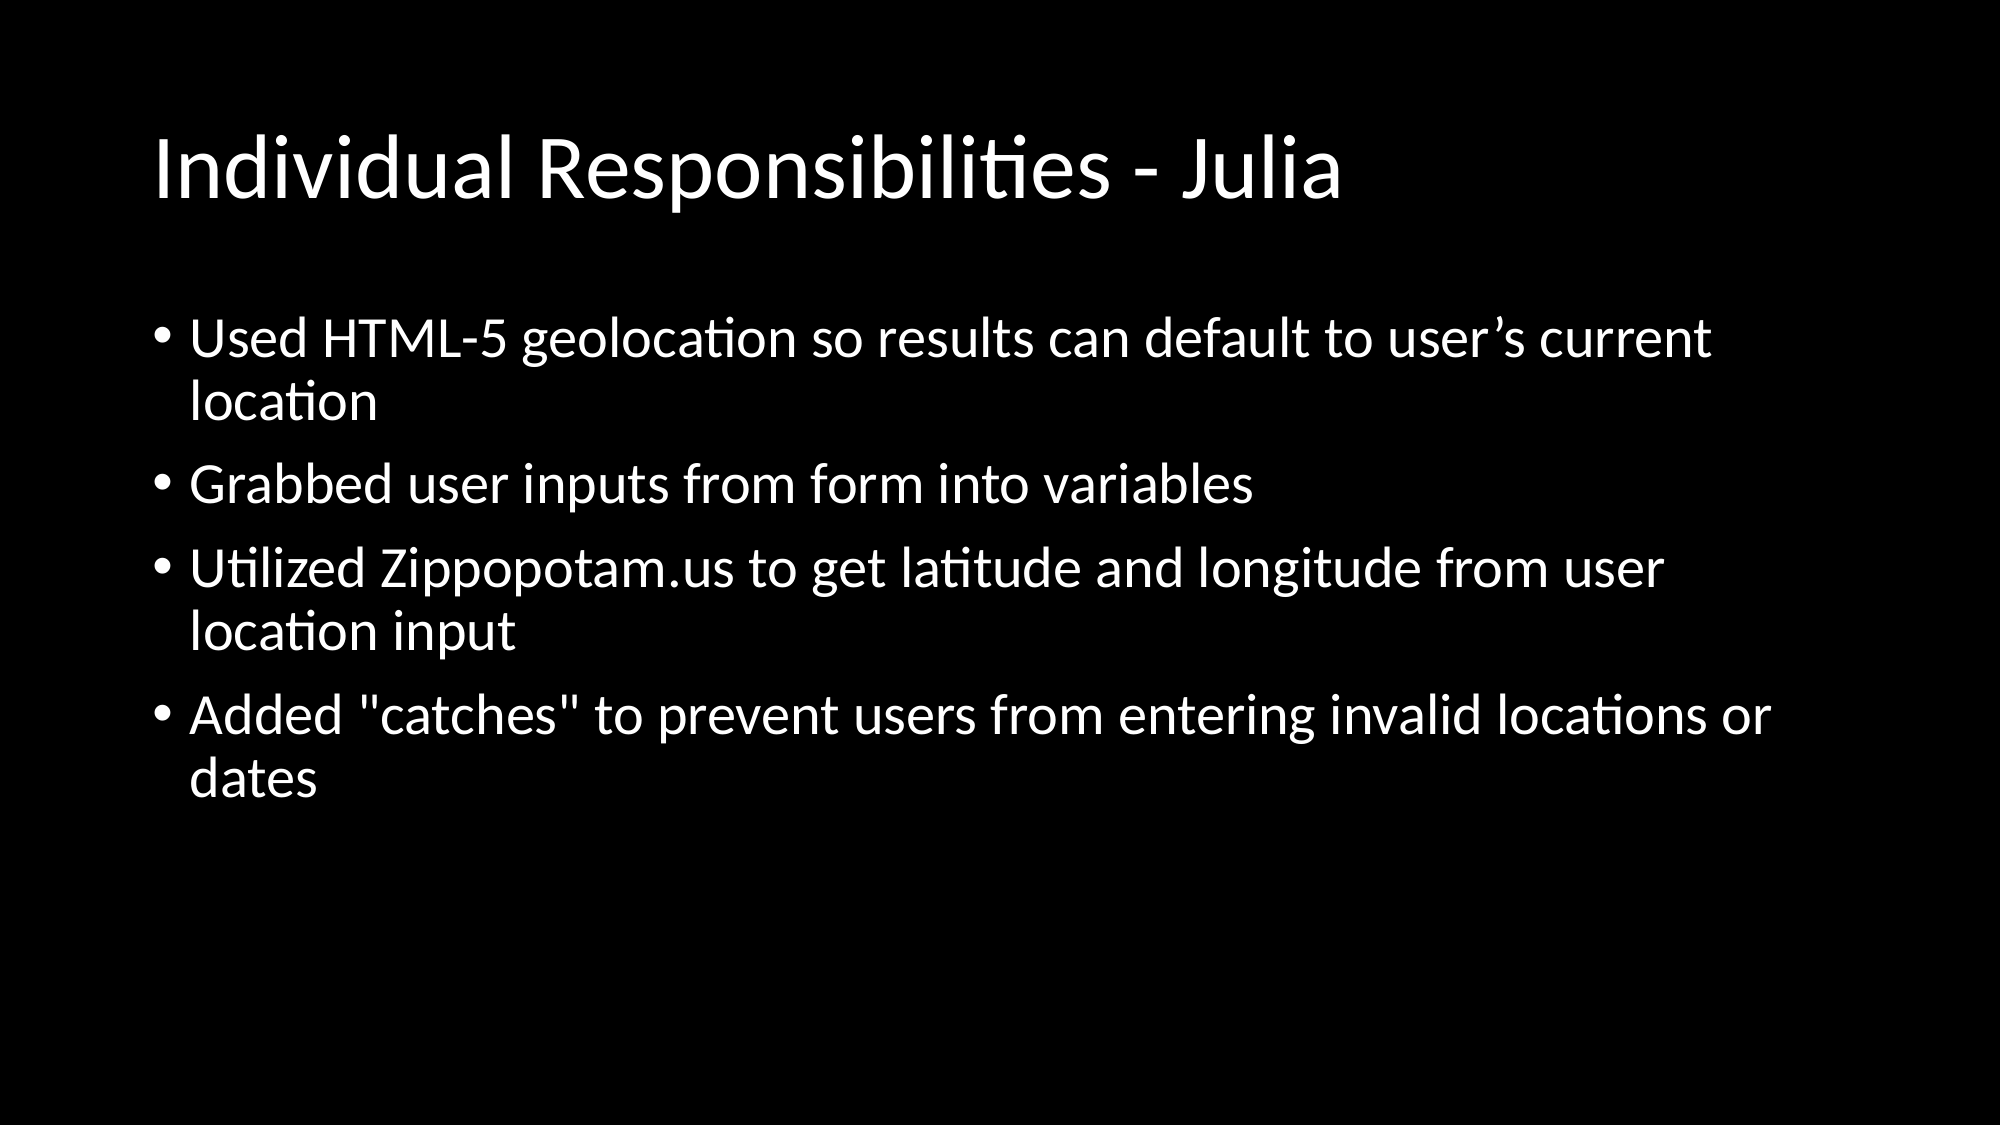

# Individual Responsibilities - Julia
Used HTML-5 geolocation so results can default to user’s current location
Grabbed user inputs from form into variables
Utilized Zippopotam.us to get latitude and longitude from user location input
Added "catches" to prevent users from entering invalid locations or dates